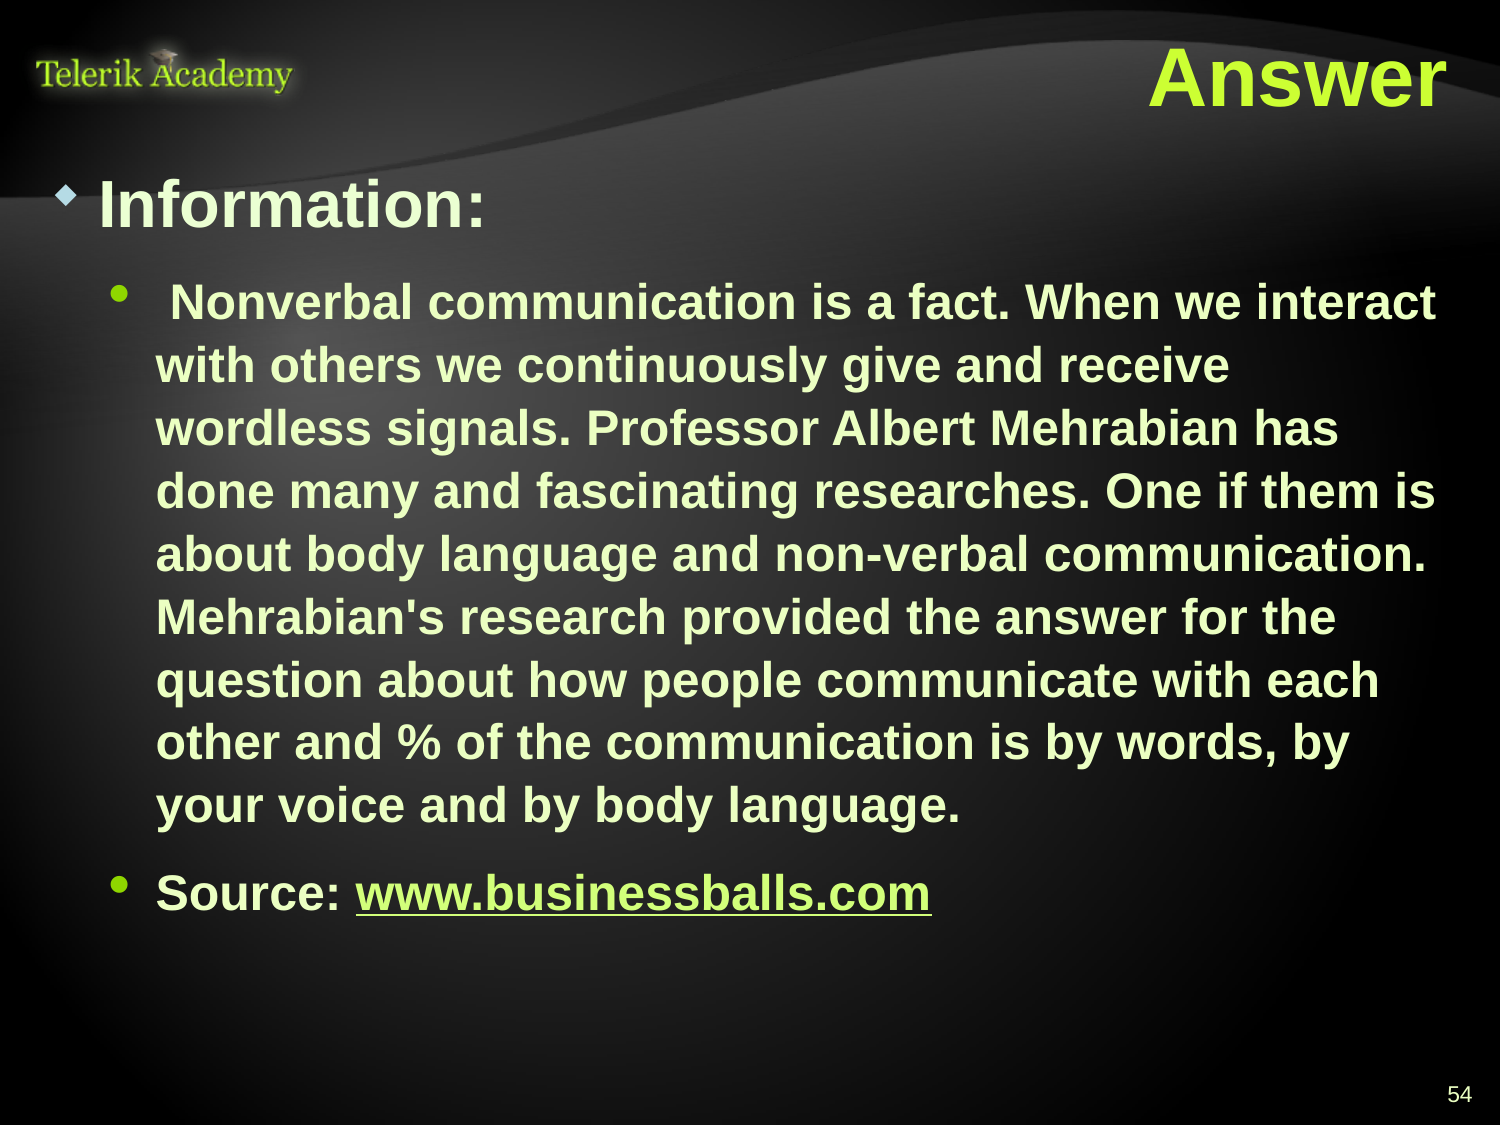

# Answer
Information:
 Nonverbal communication is a fact. When we interact with others we continuously give and receive wordless signals. Professor Albert Mehrabian has done many and fascinating researches. One if them is about body language and non-verbal communication. Mehrabian's research provided the answer for the question about how people communicate with each other and % of the communication is by words, by your voice and by body language.
Source: www.businessballs.com
54